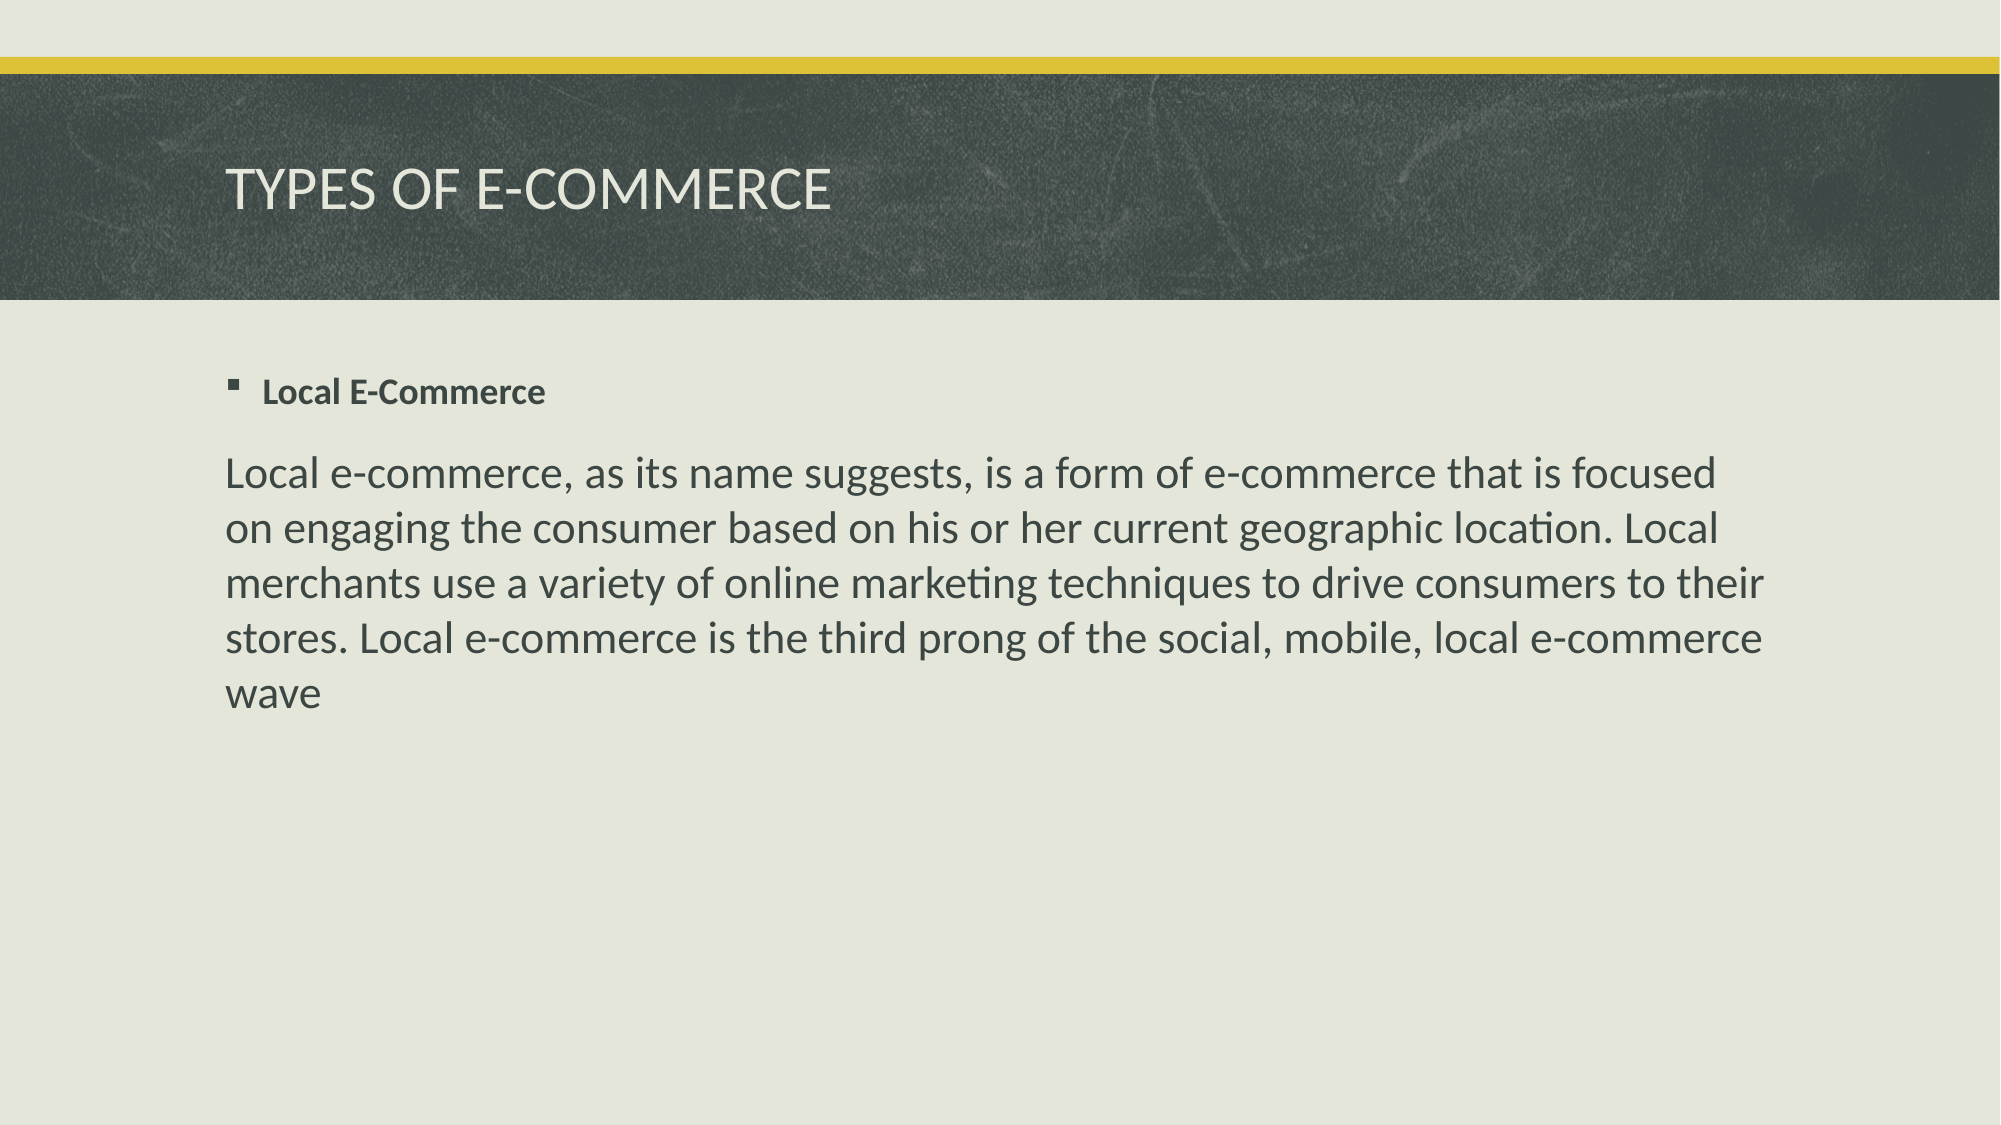

# TYPES OF E-COMMERCE
Local E-Commerce
Local e-commerce, as its name suggests, is a form of e-commerce that is focused on engaging the consumer based on his or her current geographic location. Local merchants use a variety of online marketing techniques to drive consumers to their stores. Local e-commerce is the third prong of the social, mobile, local e-commerce wave